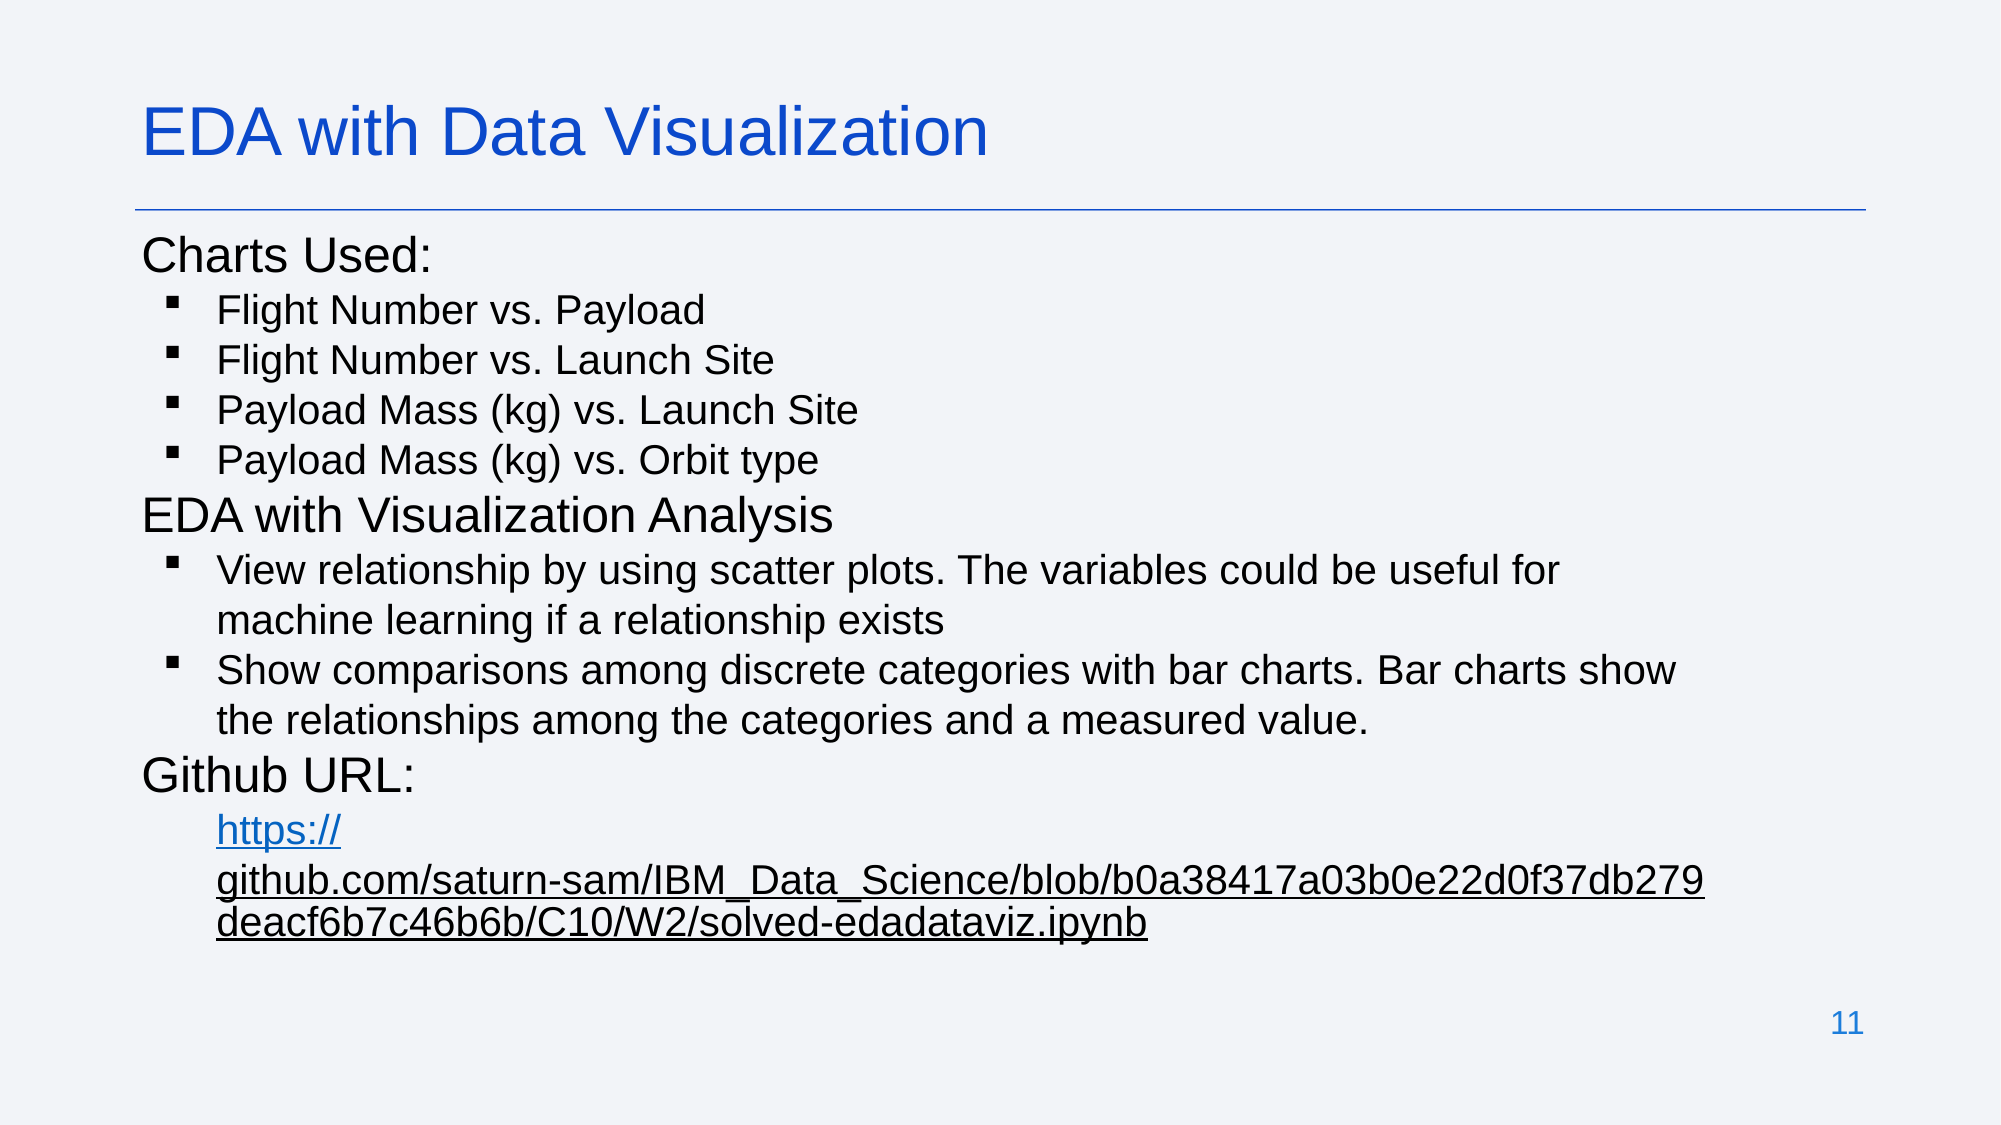

EDA with Data Visualization
Charts Used:
Flight Number vs. Payload
Flight Number vs. Launch Site
Payload Mass (kg) vs. Launch Site
Payload Mass (kg) vs. Orbit type
EDA with Visualization Analysis
View relationship by using scatter plots. The variables could be useful for machine learning if a relationship exists
Show comparisons among discrete categories with bar charts. Bar charts show the relationships among the categories and a measured value.
Github URL:
https://github.com/saturn-sam/IBM_Data_Science/blob/b0a38417a03b0e22d0f37db279deacf6b7c46b6b/C10/W2/solved-edadataviz.ipynb

11